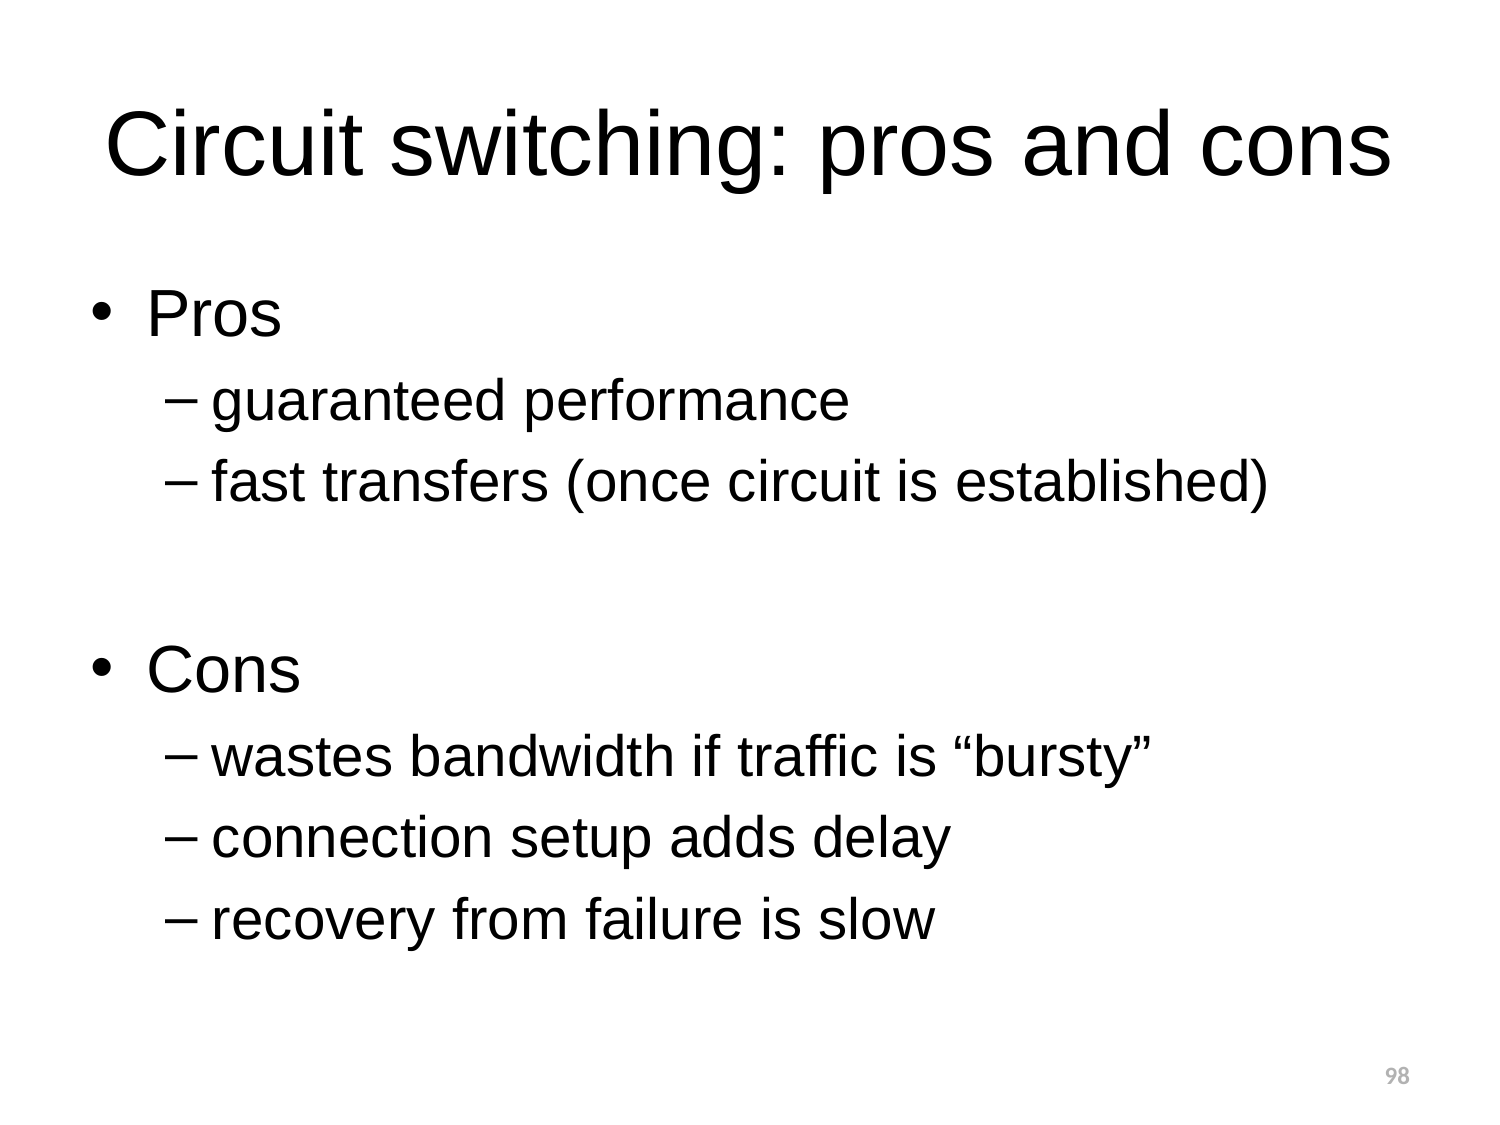

# Circuit switching: pros and cons
Pros
guaranteed performance
fast transfers (once circuit is established)

Cons
wastes bandwidth if traffic is “bursty”
connection setup adds delay
recovery from failure is slow

98